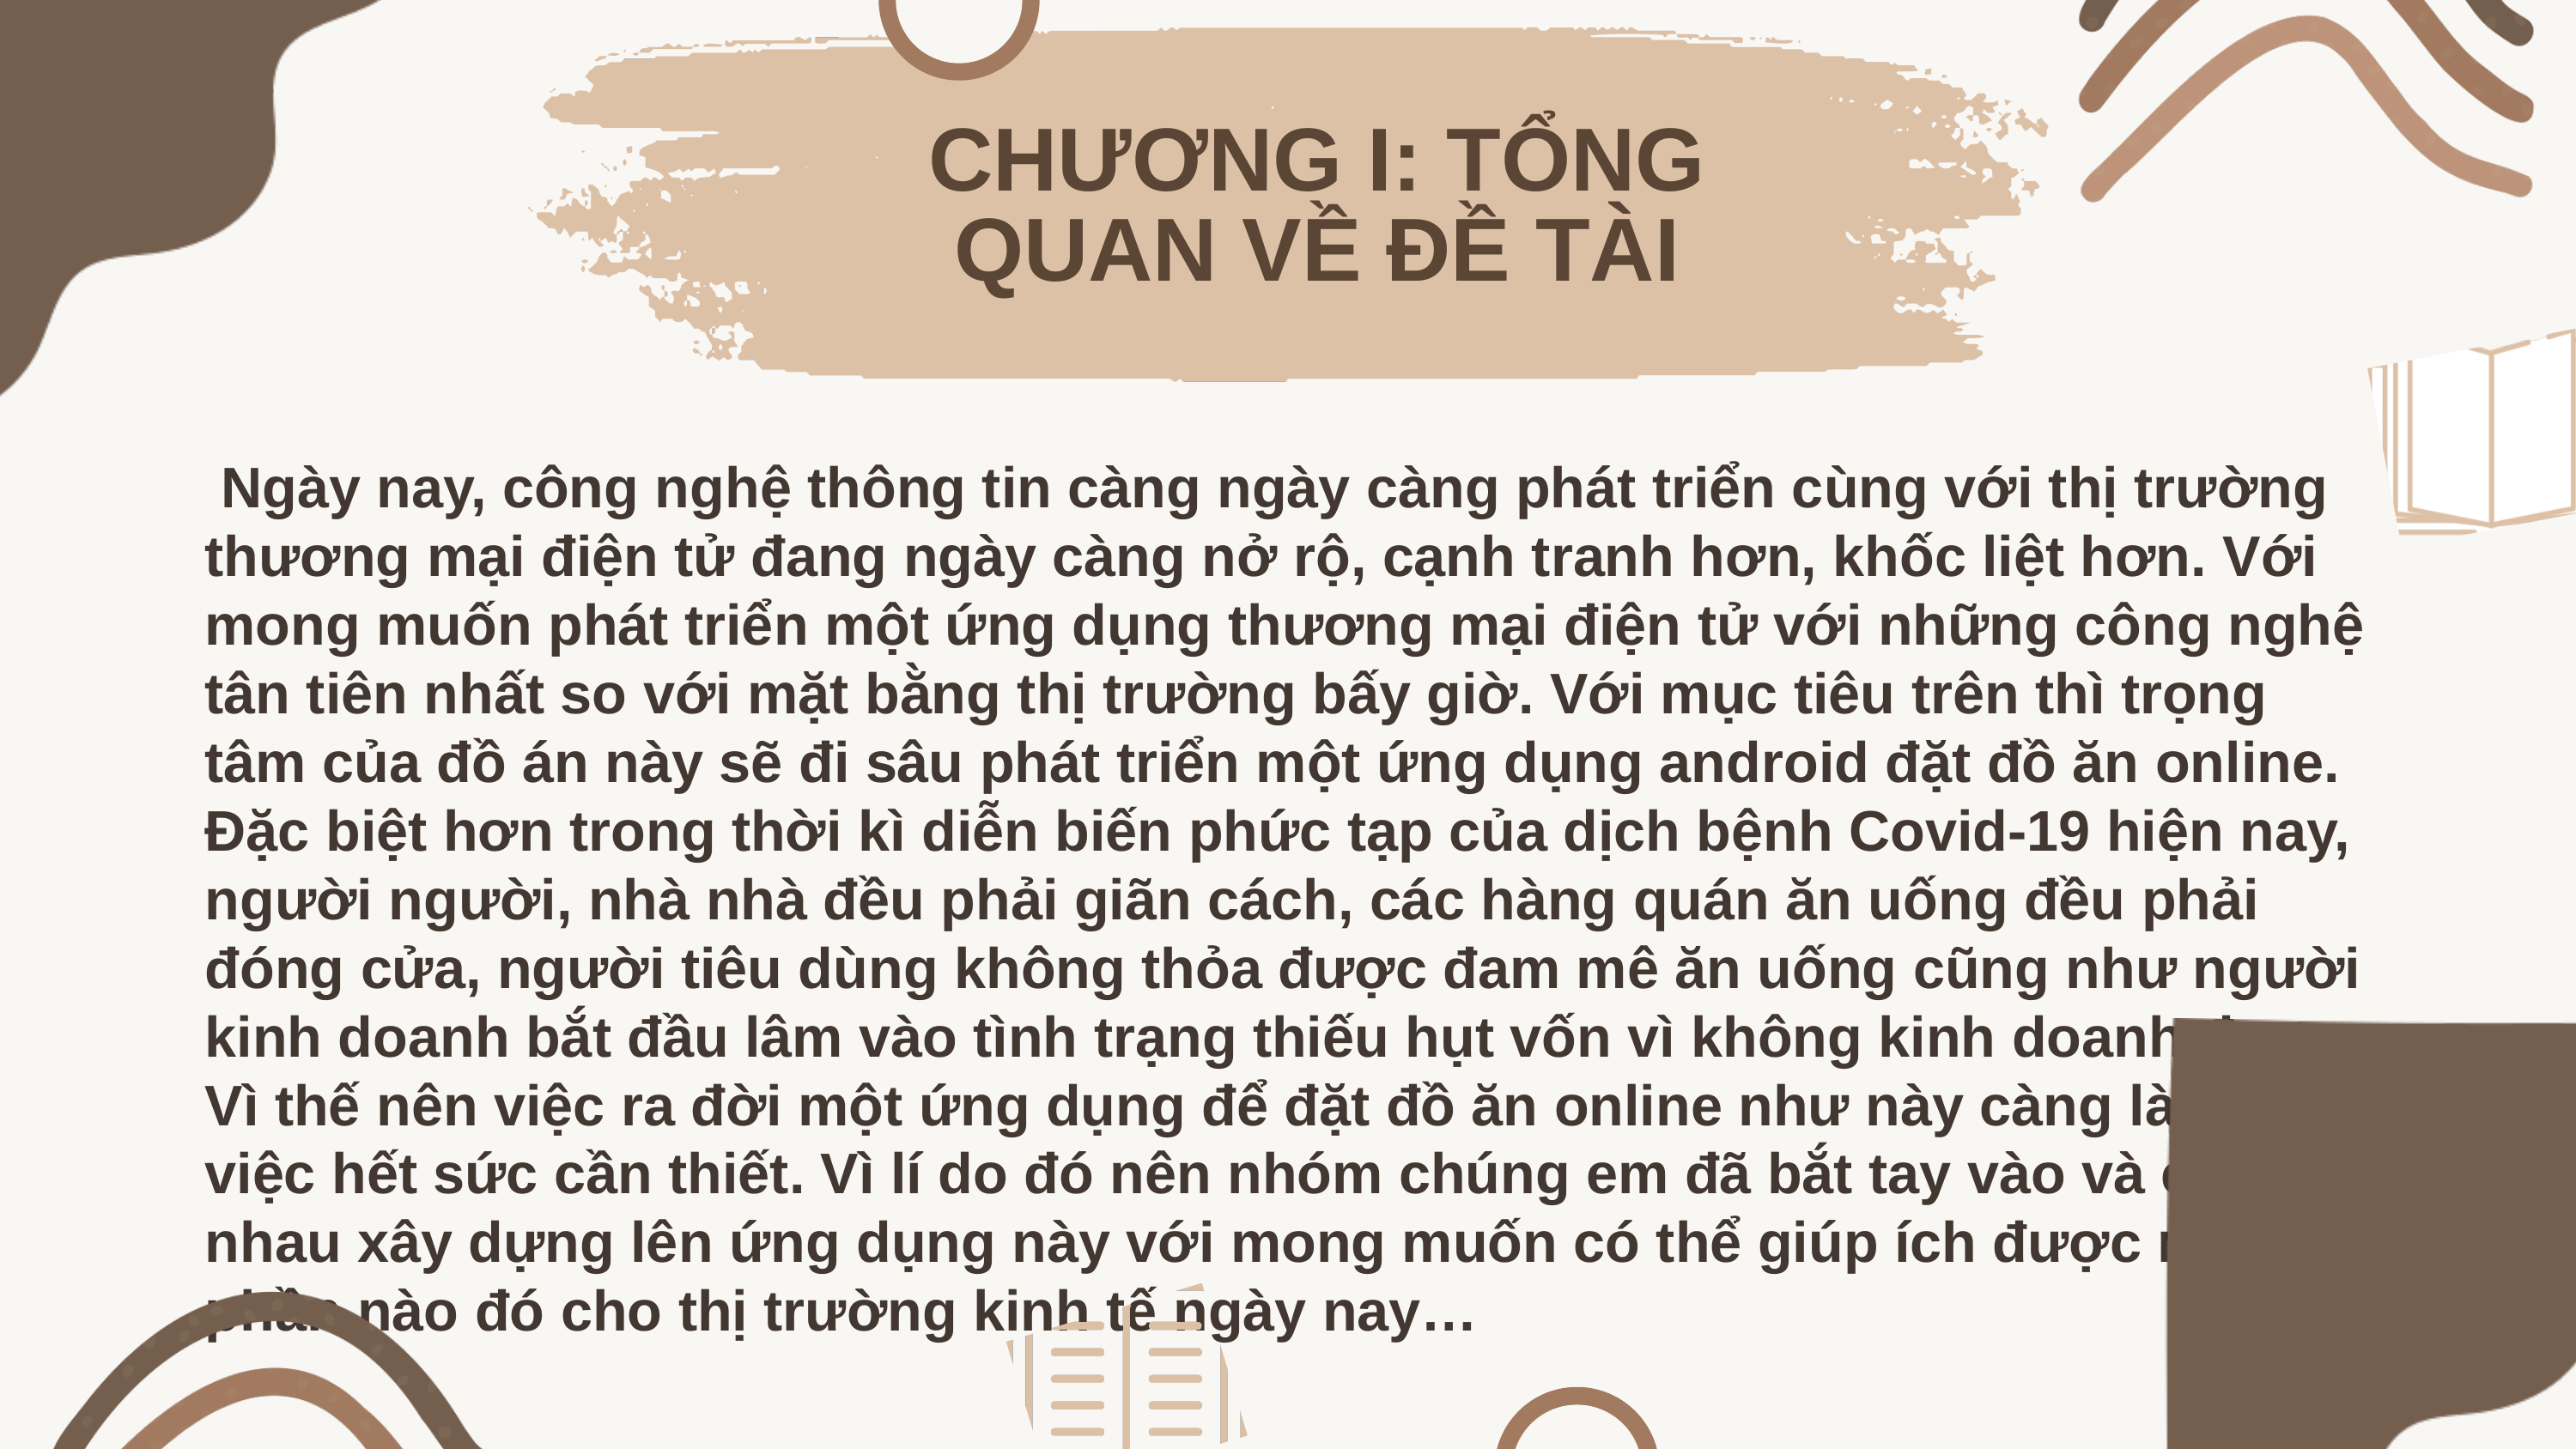

CHƯƠNG I: TỔNG QUAN VỀ ĐỀ TÀI

 Ngày nay, công nghệ thông tin càng ngày càng phát triển cùng với thị trường thương mại điện tử đang ngày càng nở rộ, cạnh tranh hơn, khốc liệt hơn. Với mong muốn phát triển một ứng dụng thương mại điện tử với những công nghệ tân tiên nhất so với mặt bằng thị trường bấy giờ. Với mục tiêu trên thì trọng tâm của đồ án này sẽ đi sâu phát triển một ứng dụng android đặt đồ ăn online. Đặc biệt hơn trong thời kì diễn biến phức tạp của dịch bệnh Covid-19 hiện nay, người người, nhà nhà đều phải giãn cách, các hàng quán ăn uống đều phải đóng cửa, người tiêu dùng không thỏa được đam mê ăn uống cũng như người kinh doanh bắt đầu lâm vào tình trạng thiếu hụt vốn vì không kinh doanh được. Vì thế nên việc ra đời một ứng dụng để đặt đồ ăn online như này càng là một việc hết sức cần thiết. Vì lí do đó nên nhóm chúng em đã bắt tay vào và cùng nhau xây dựng lên ứng dụng này với mong muốn có thể giúp ích được một phần nào đó cho thị trường kinh tế ngày nay…